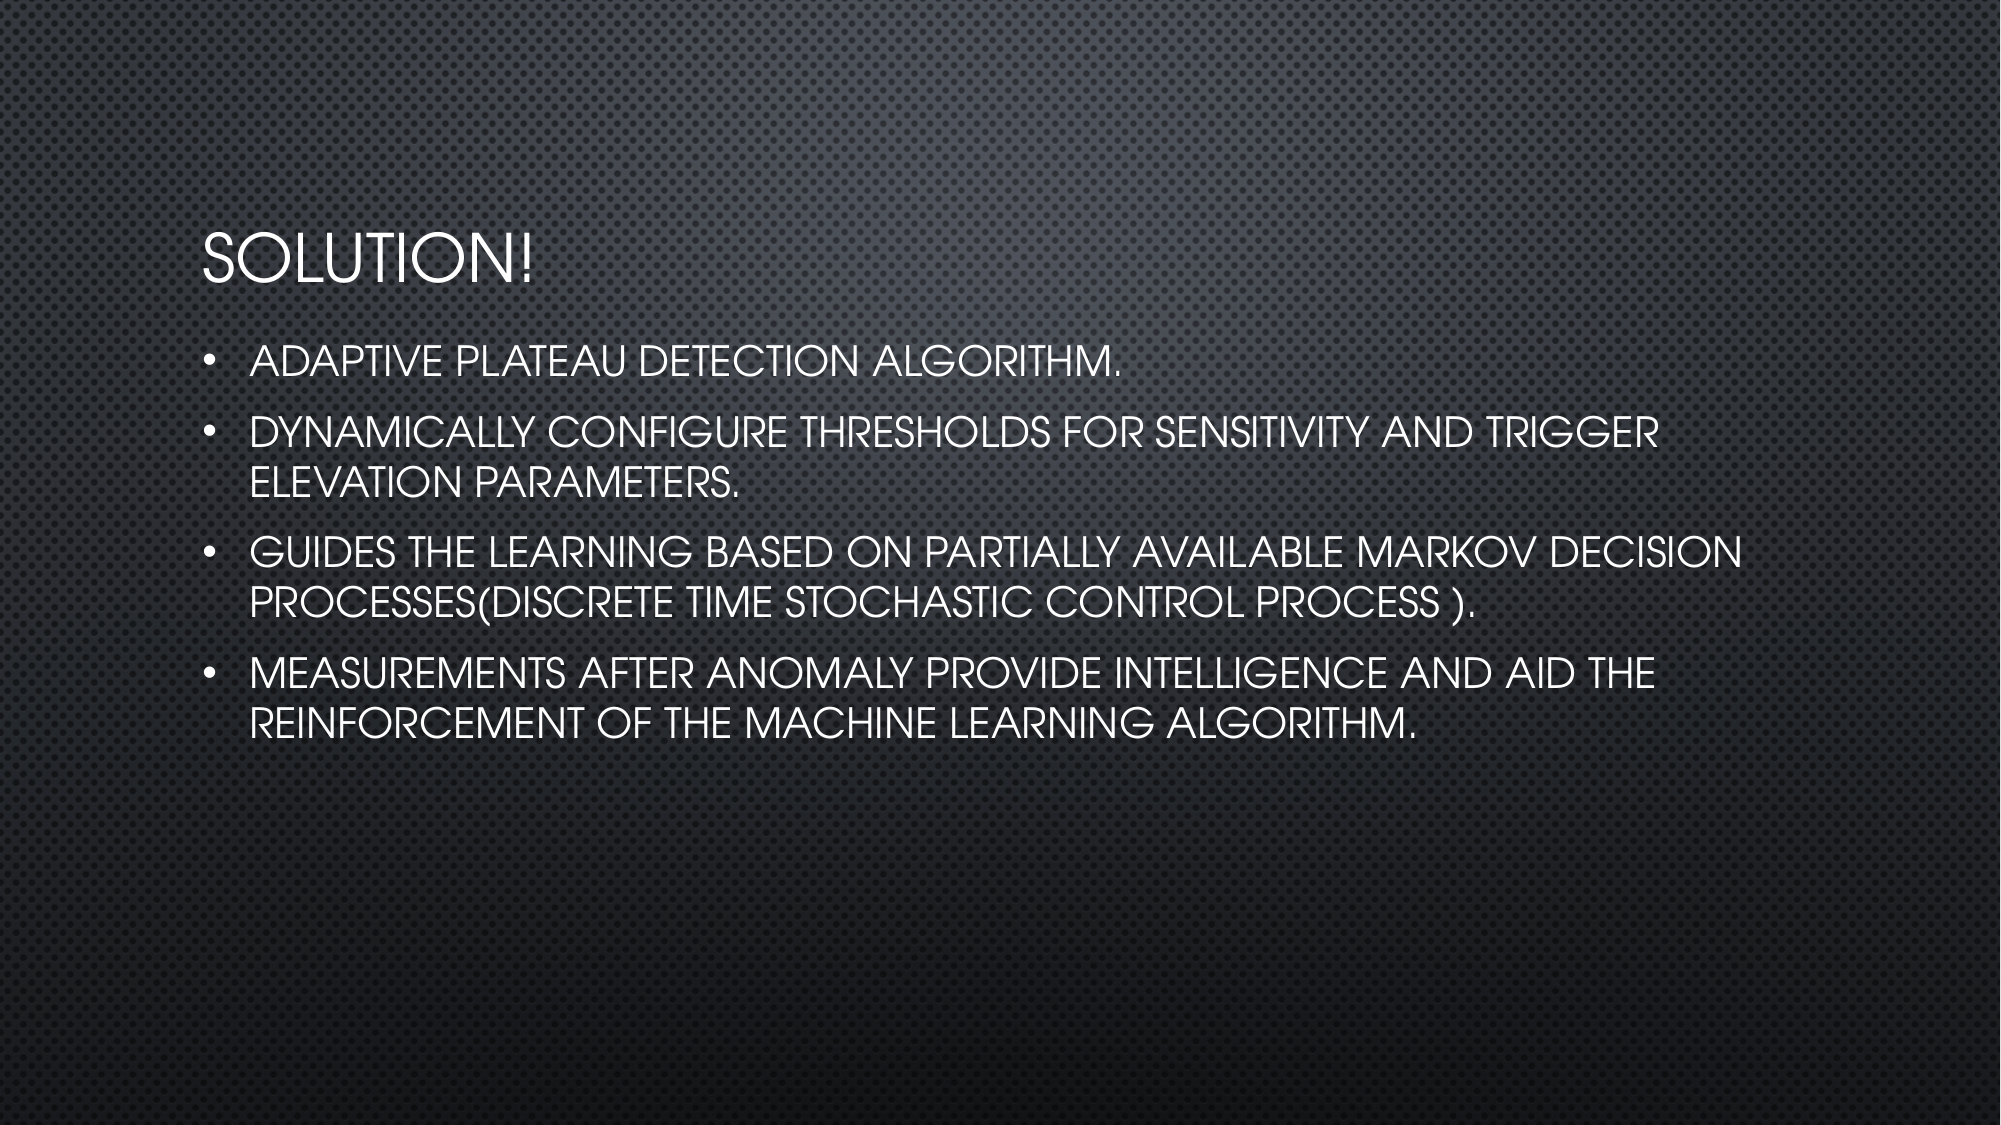

# Solution!
Adaptive plateau detection algorithm.
Dynamically configure thresholds for sensitivity and trigger elevation parameters.
Guides the learning based on partially available Markov Decision Processes(discrete time stochastic control process ).
Measurements after anomaly provide intelligence and aid the reinforcement of the machine learning algorithm.